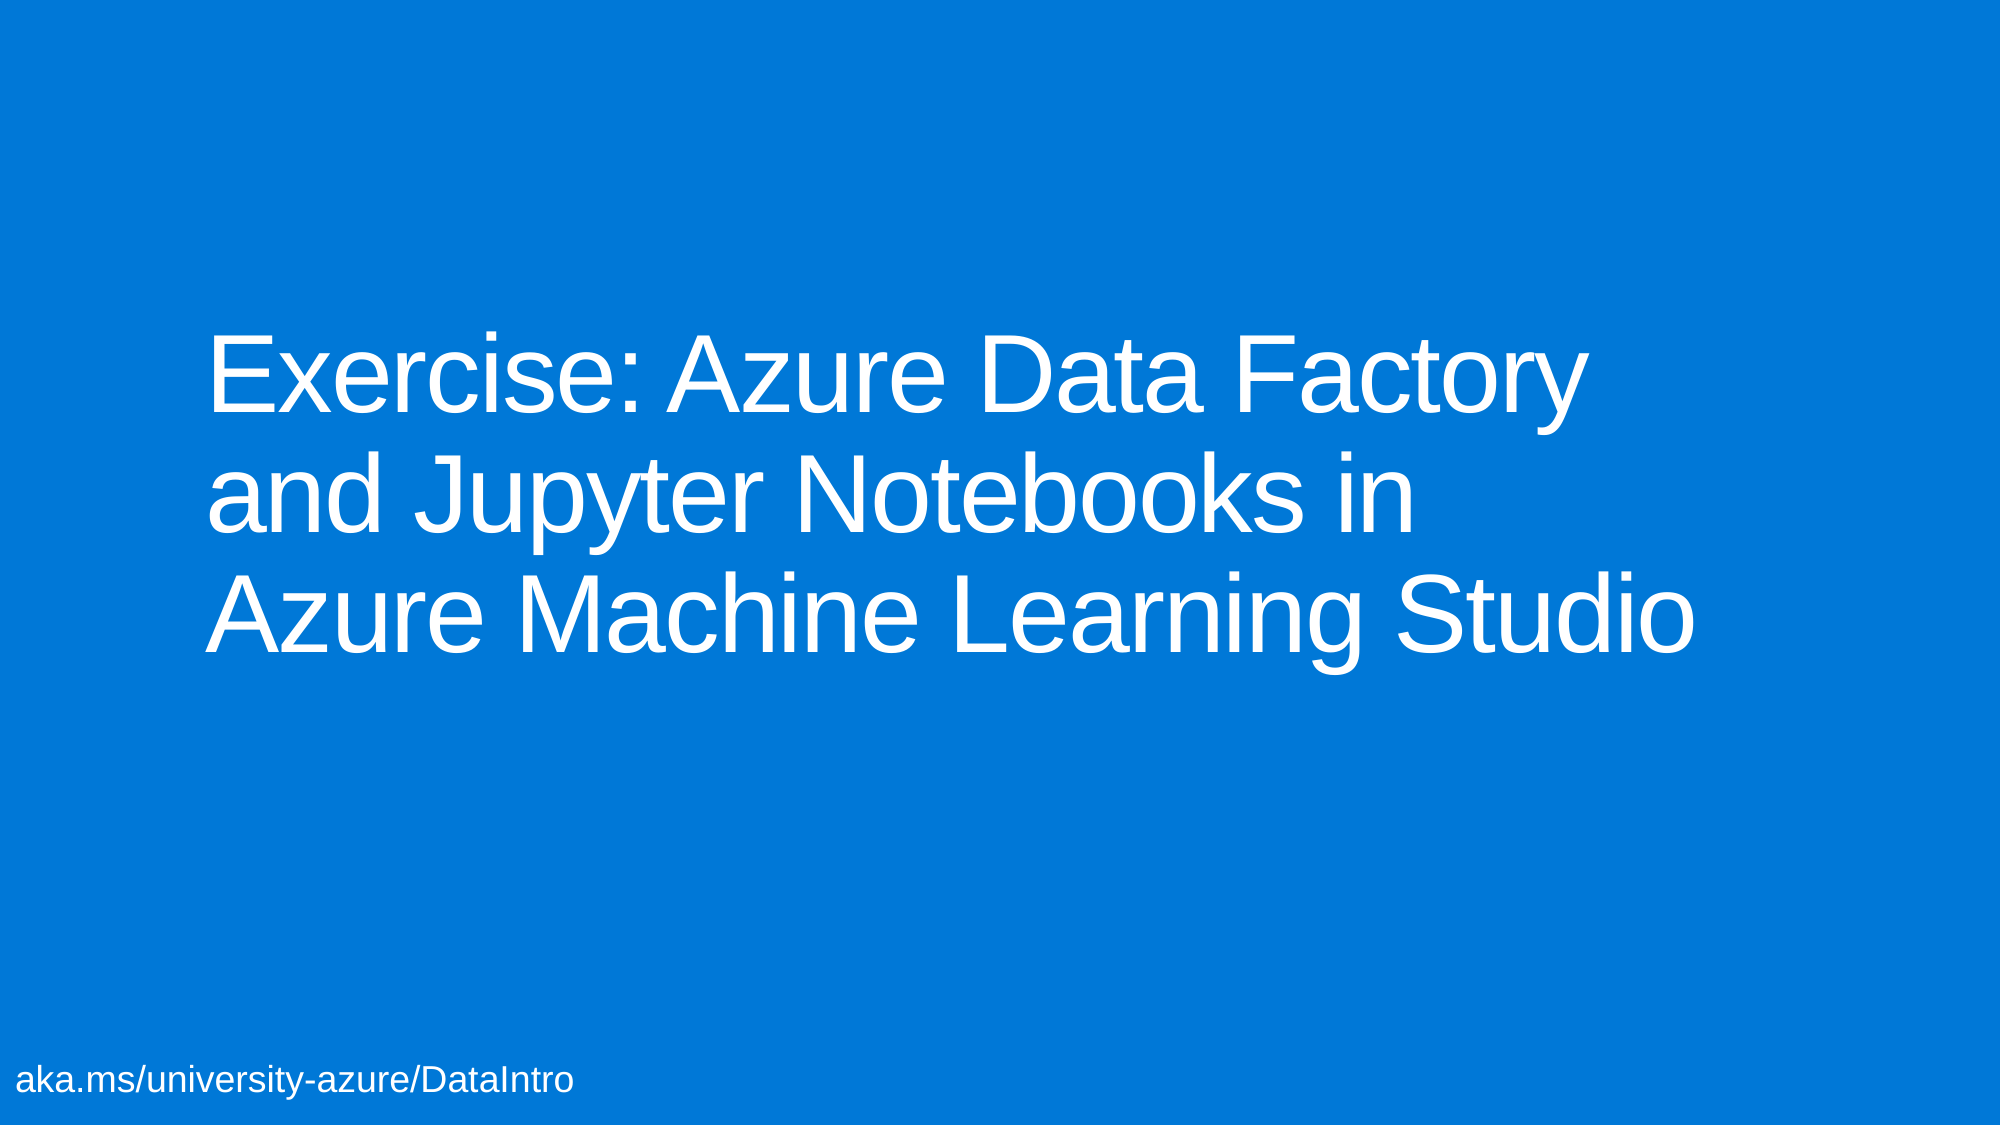

# Exercise: Azure Data Factory and Jupyter Notebooks in Azure Machine Learning Studio
aka.ms/university-azure/DataIntro​